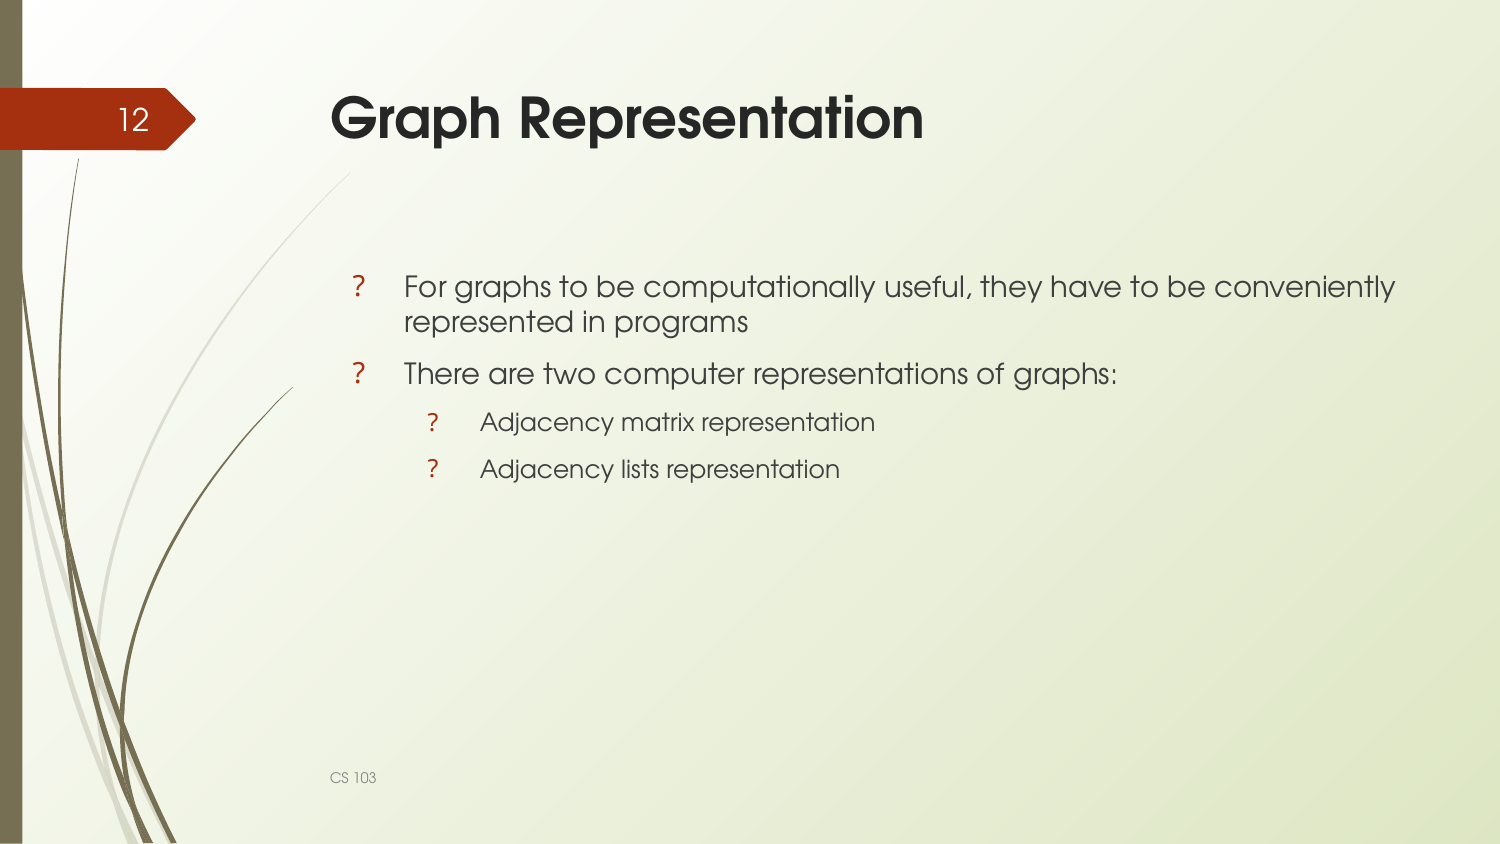

# Graph Representation
12
For graphs to be computationally useful, they have to be conveniently represented in programs
There are two computer representations of graphs:
Adjacency matrix representation
Adjacency lists representation
CS 103